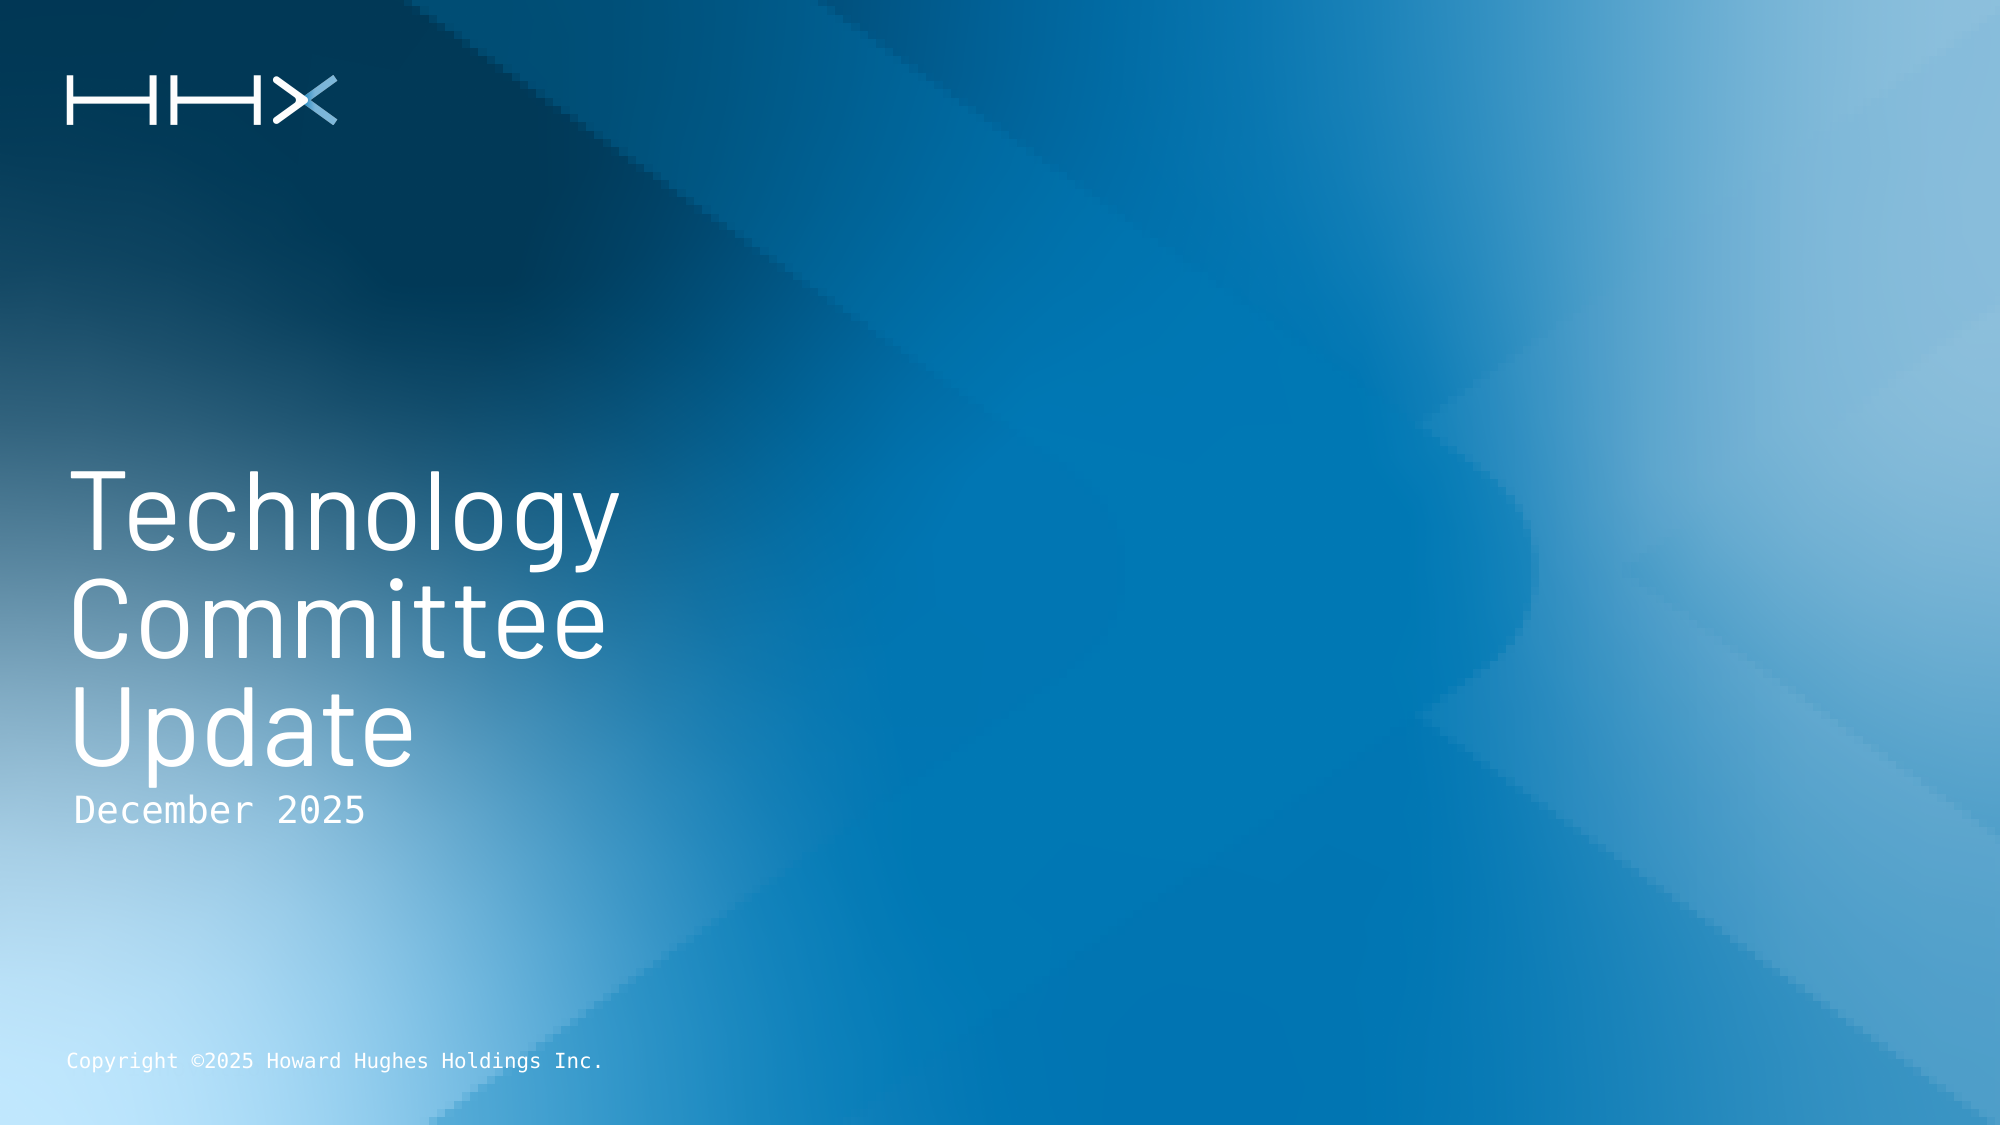

# Technology Committee Update
December 2025
Copyright ©2025 Howard Hughes Holdings Inc.